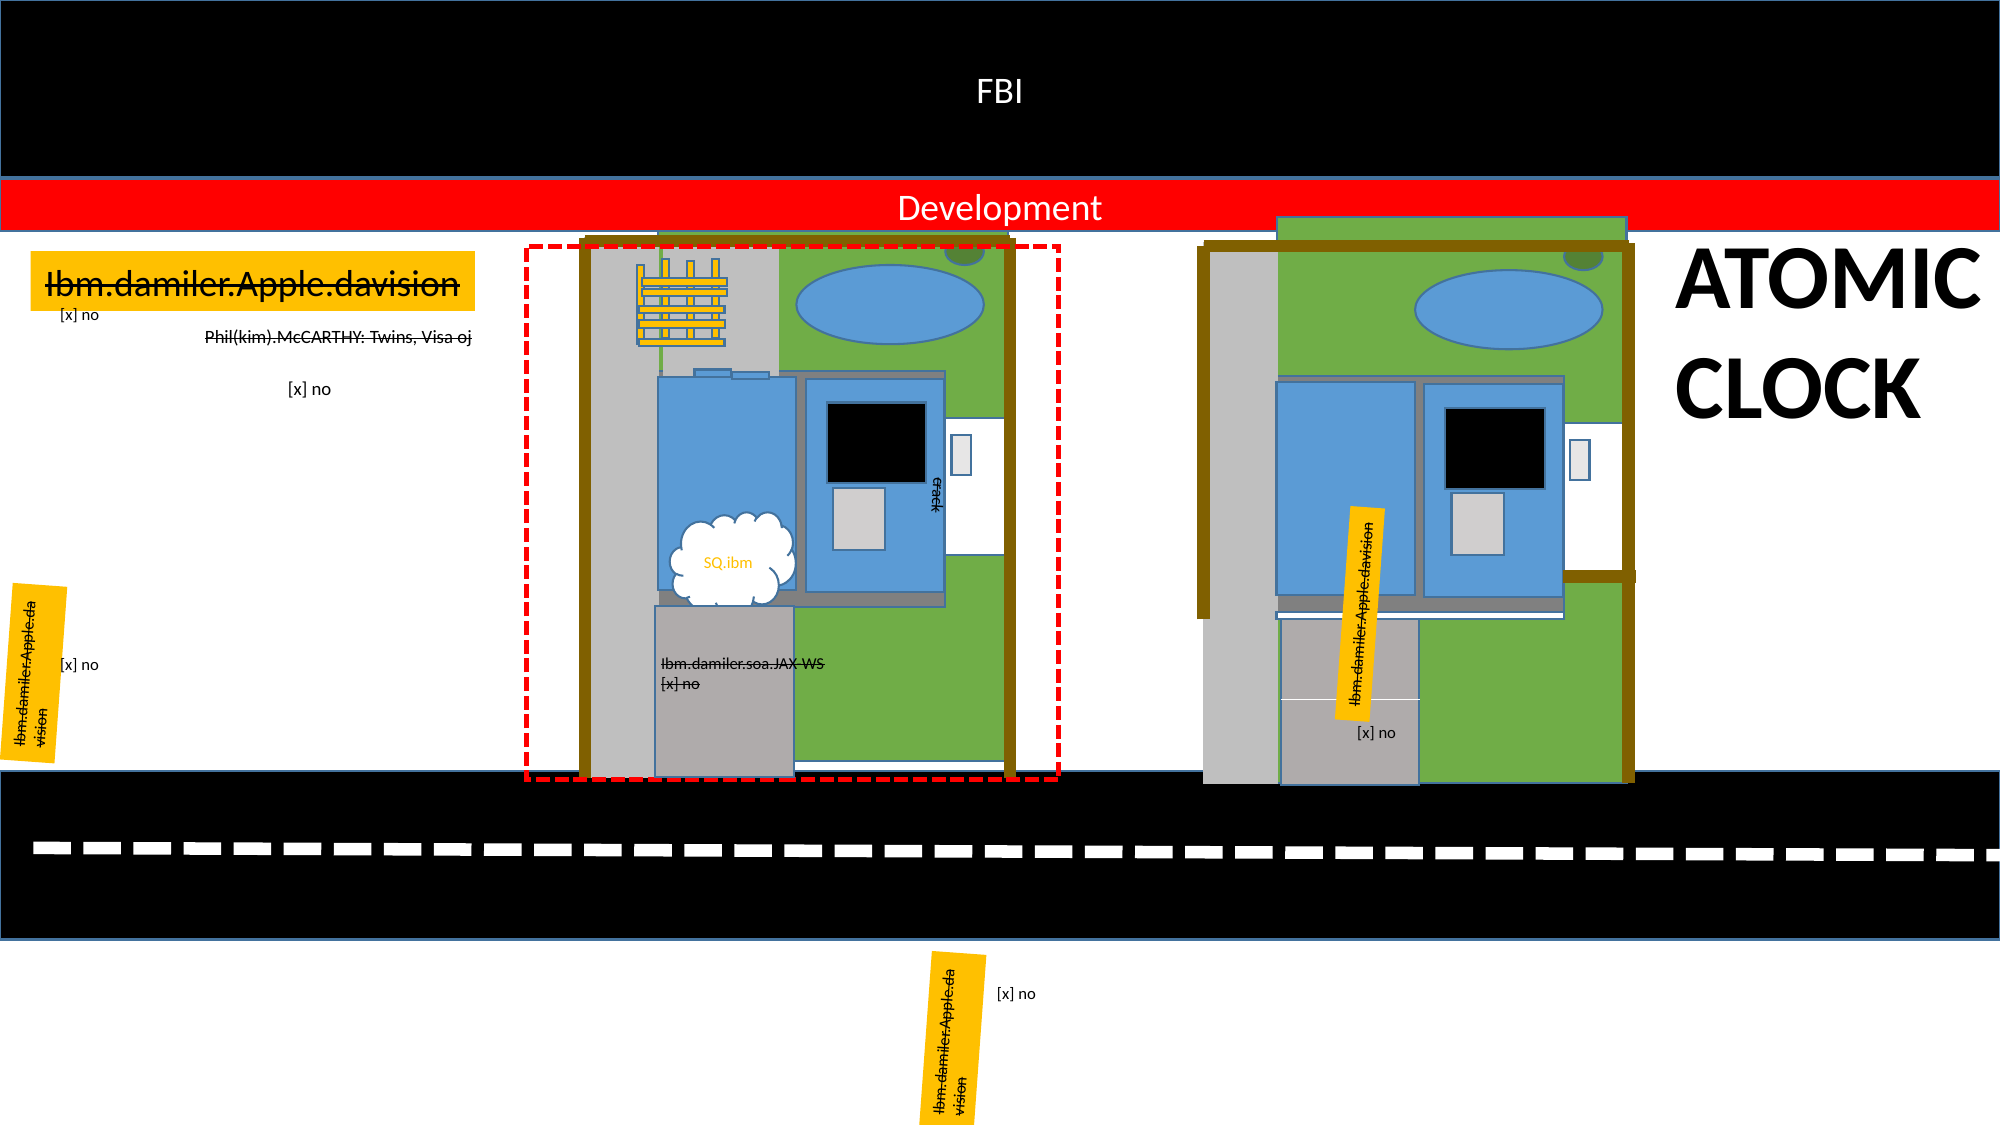

FBI
Development
ATOMIC
CLOCK

Ibm.damiler.Apple.davision

[x] no

Phil(kim).McCARTHY: Twins, Visa oj
[x] no

crack

SQ.ibm

Ibm.damiler.Apple.davision

Ibm.damiler.Apple.davision
Ibm.damiler.soa.JAX-WS
[x] no
[x] no
[x] no

[x] no
Ibm.damiler.Apple.davision